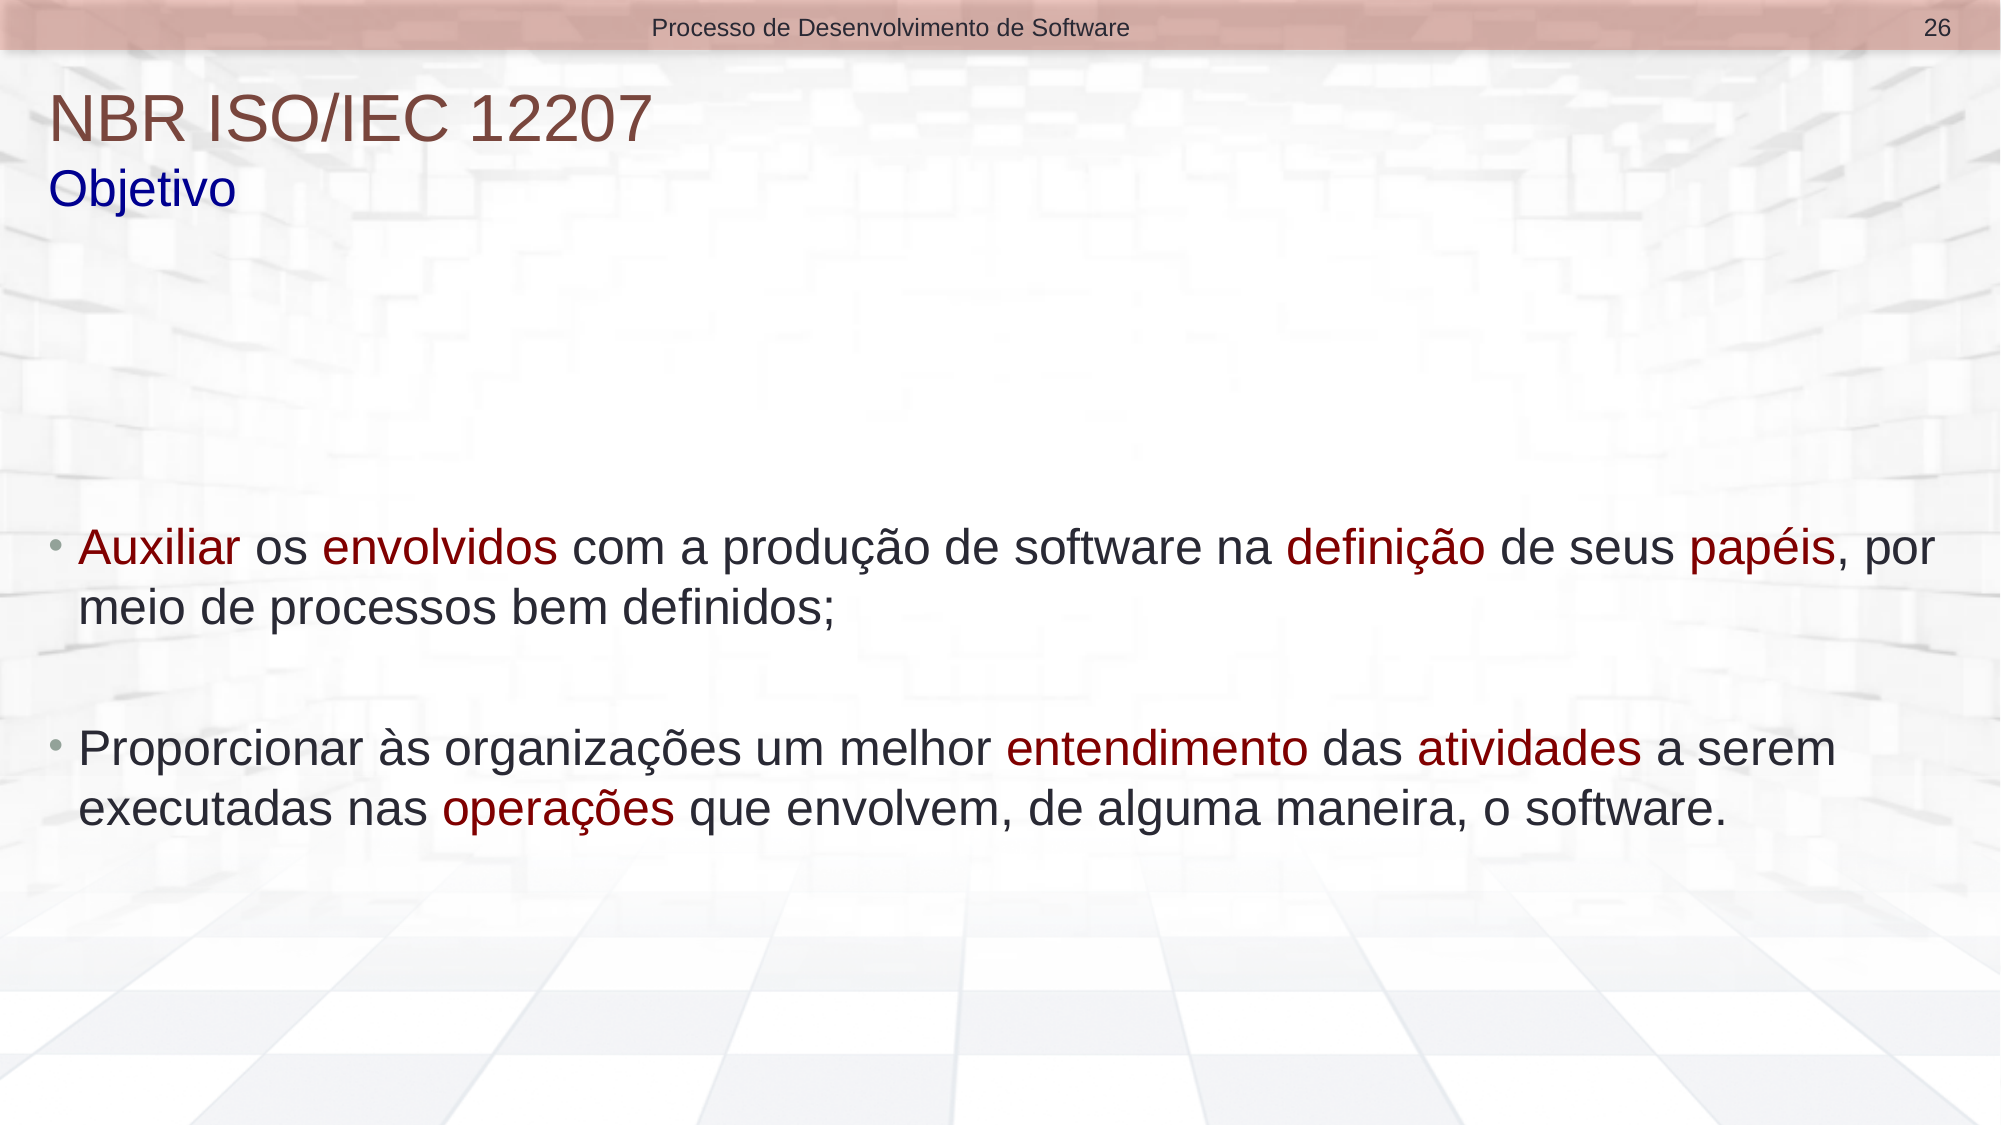

26
Processo de Desenvolvimento de Software
# NBR ISO/IEC 12207 Objetivo
Auxiliar os envolvidos com a produção de software na definição de seus papéis, por meio de processos bem definidos;

Proporcionar às organizações um melhor entendimento das atividades a serem executadas nas operações que envolvem, de alguma maneira, o software.